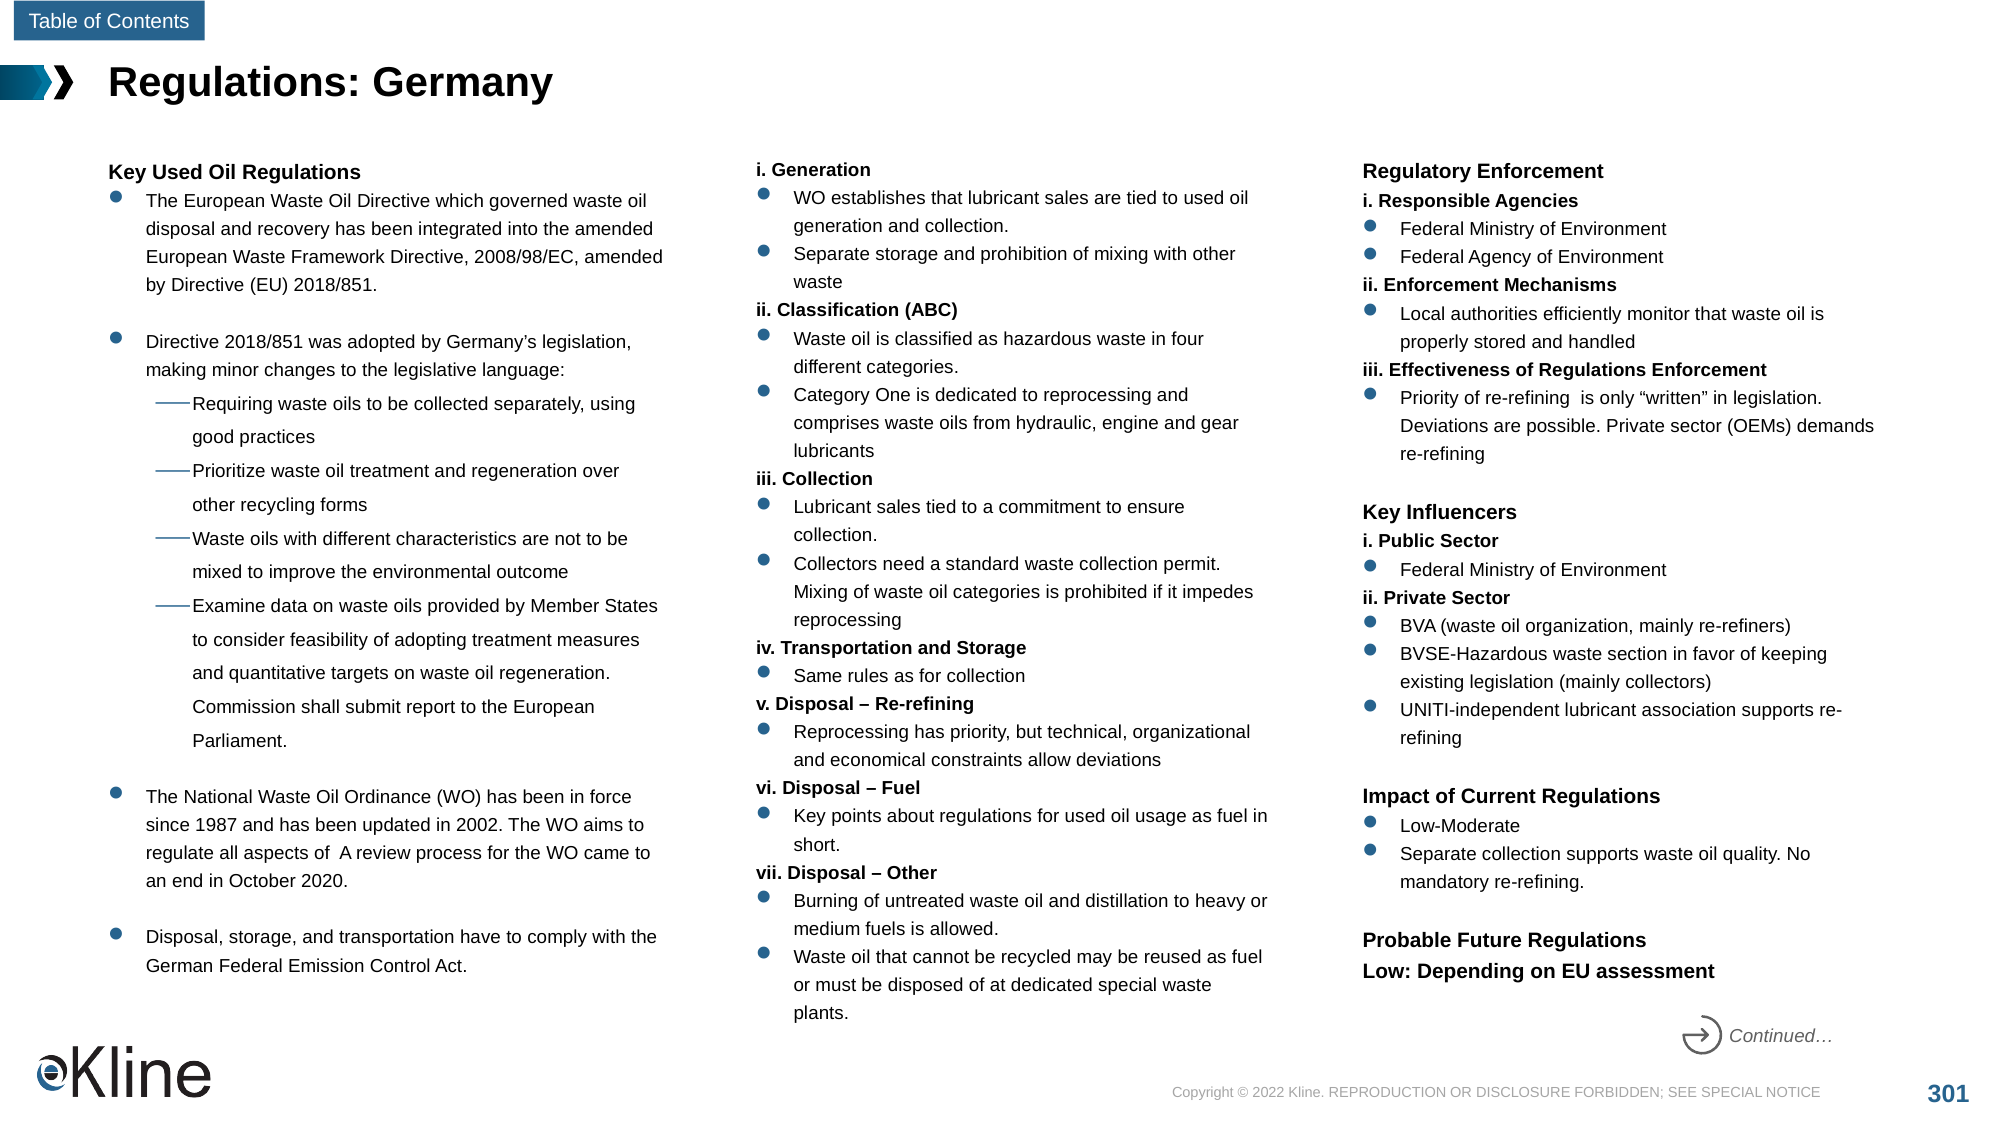

# Regulations: Germany
Key Used Oil Regulations
The European Waste Oil Directive which governed waste oil disposal and recovery has been integrated into the amended European Waste Framework Directive, 2008/98/EC, amended by Directive (EU) 2018/851.

Directive 2018/851 was adopted by Germany’s legislation, making minor changes to the legislative language:
Requiring waste oils to be collected separately, using good practices
Prioritize waste oil treatment and regeneration over other recycling forms
Waste oils with different characteristics are not to be mixed to improve the environmental outcome
Examine data on waste oils provided by Member States to consider feasibility of adopting treatment measures and quantitative targets on waste oil regeneration. Commission shall submit report to the European Parliament.

The National Waste Oil Ordinance (WO) has been in force since 1987 and has been updated in 2002. The WO aims to regulate all aspects of  A review process for the WO came to an end in October 2020.

Disposal, storage, and transportation have to comply with the German Federal Emission Control Act.
i. Generation
WO establishes that lubricant sales are tied to used oil generation and collection.
Separate storage and prohibition of mixing with other waste
ii. Classification (ABC)
Waste oil is classified as hazardous waste in four different categories.
Category One is dedicated to reprocessing and comprises waste oils from hydraulic, engine and gear lubricants
iii. Collection
Lubricant sales tied to a commitment to ensure collection.
Collectors need a standard waste collection permit. Mixing of waste oil categories is prohibited if it impedes reprocessing
iv. Transportation and Storage
Same rules as for collection
v. Disposal – Re-refining
Reprocessing has priority, but technical, organizational and economical constraints allow deviations
vi. Disposal – Fuel
Key points about regulations for used oil usage as fuel in short.
vii. Disposal – Other
Burning of untreated waste oil and distillation to heavy or medium fuels is allowed.
Waste oil that cannot be recycled may be reused as fuel or must be disposed of at dedicated special waste plants.
Regulatory Enforcement
i. Responsible Agencies
Federal Ministry of Environment
Federal Agency of Environment
ii. Enforcement Mechanisms
Local authorities efficiently monitor that waste oil is properly stored and handled
iii. Effectiveness of Regulations Enforcement
Priority of re-refining  is only “written” in legislation. Deviations are possible. Private sector (OEMs) demands re-refining

Key Influencers
i. Public Sector
Federal Ministry of Environment
ii. Private Sector
BVA (waste oil organization, mainly re-refiners)
BVSE-Hazardous waste section in favor of keeping existing legislation (mainly collectors)
UNITI-independent lubricant association supports re-refining

Impact of Current Regulations
Low-Moderate
Separate collection supports waste oil quality. No mandatory re-refining.

Probable Future Regulations
Low: Depending on EU assessment

Continued…